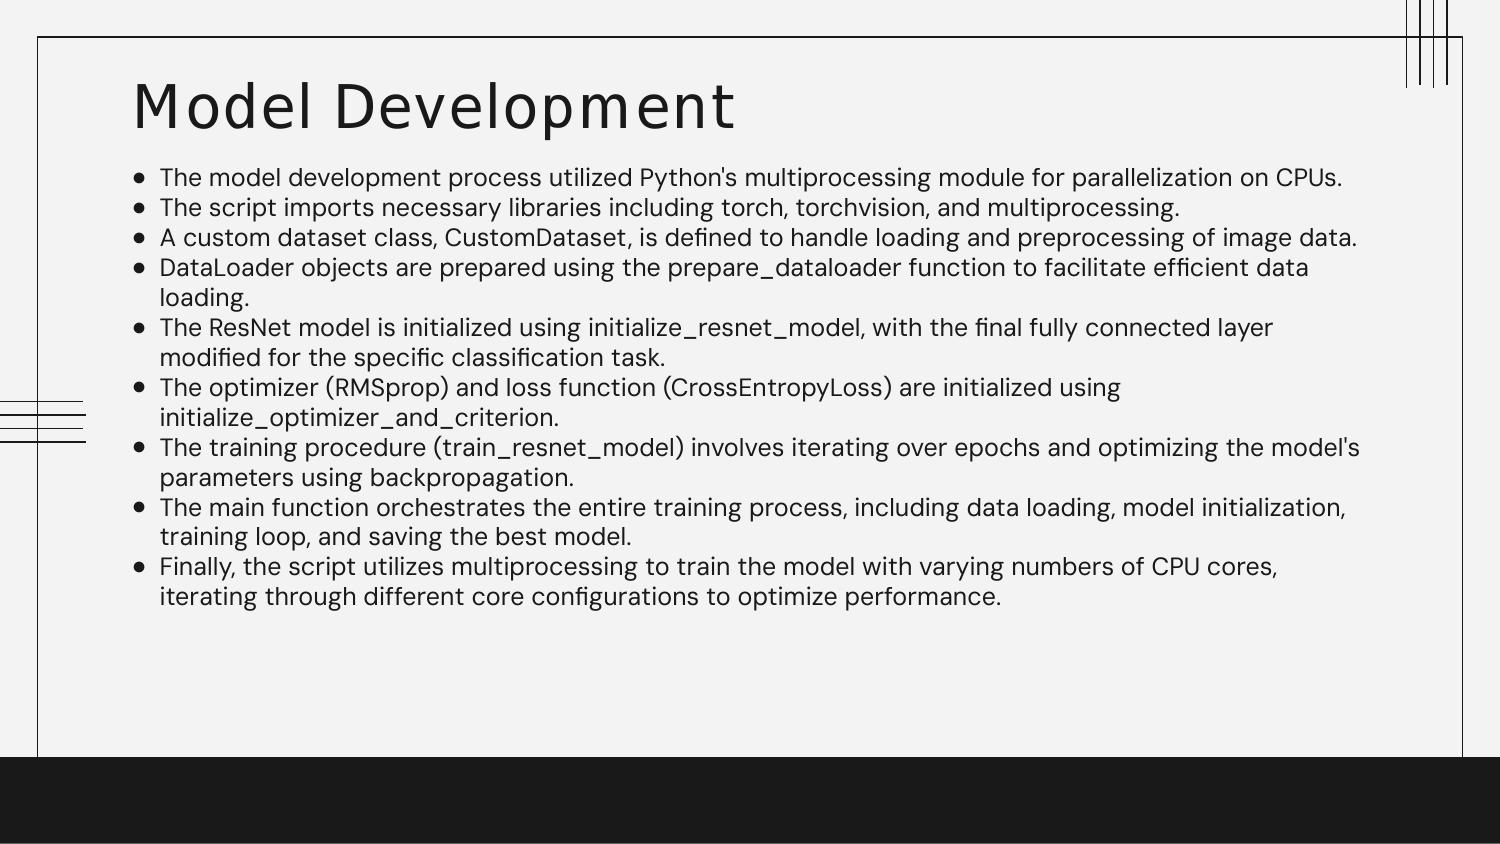

# Model Development
The model development process utilized Python's multiprocessing module for parallelization on CPUs.
The script imports necessary libraries including torch, torchvision, and multiprocessing.
A custom dataset class, CustomDataset, is defined to handle loading and preprocessing of image data.
DataLoader objects are prepared using the prepare_dataloader function to facilitate efficient data loading.
The ResNet model is initialized using initialize_resnet_model, with the final fully connected layer modified for the specific classification task.
The optimizer (RMSprop) and loss function (CrossEntropyLoss) are initialized using initialize_optimizer_and_criterion.
The training procedure (train_resnet_model) involves iterating over epochs and optimizing the model's parameters using backpropagation.
The main function orchestrates the entire training process, including data loading, model initialization, training loop, and saving the best model.
Finally, the script utilizes multiprocessing to train the model with varying numbers of CPU cores, iterating through different core configurations to optimize performance.